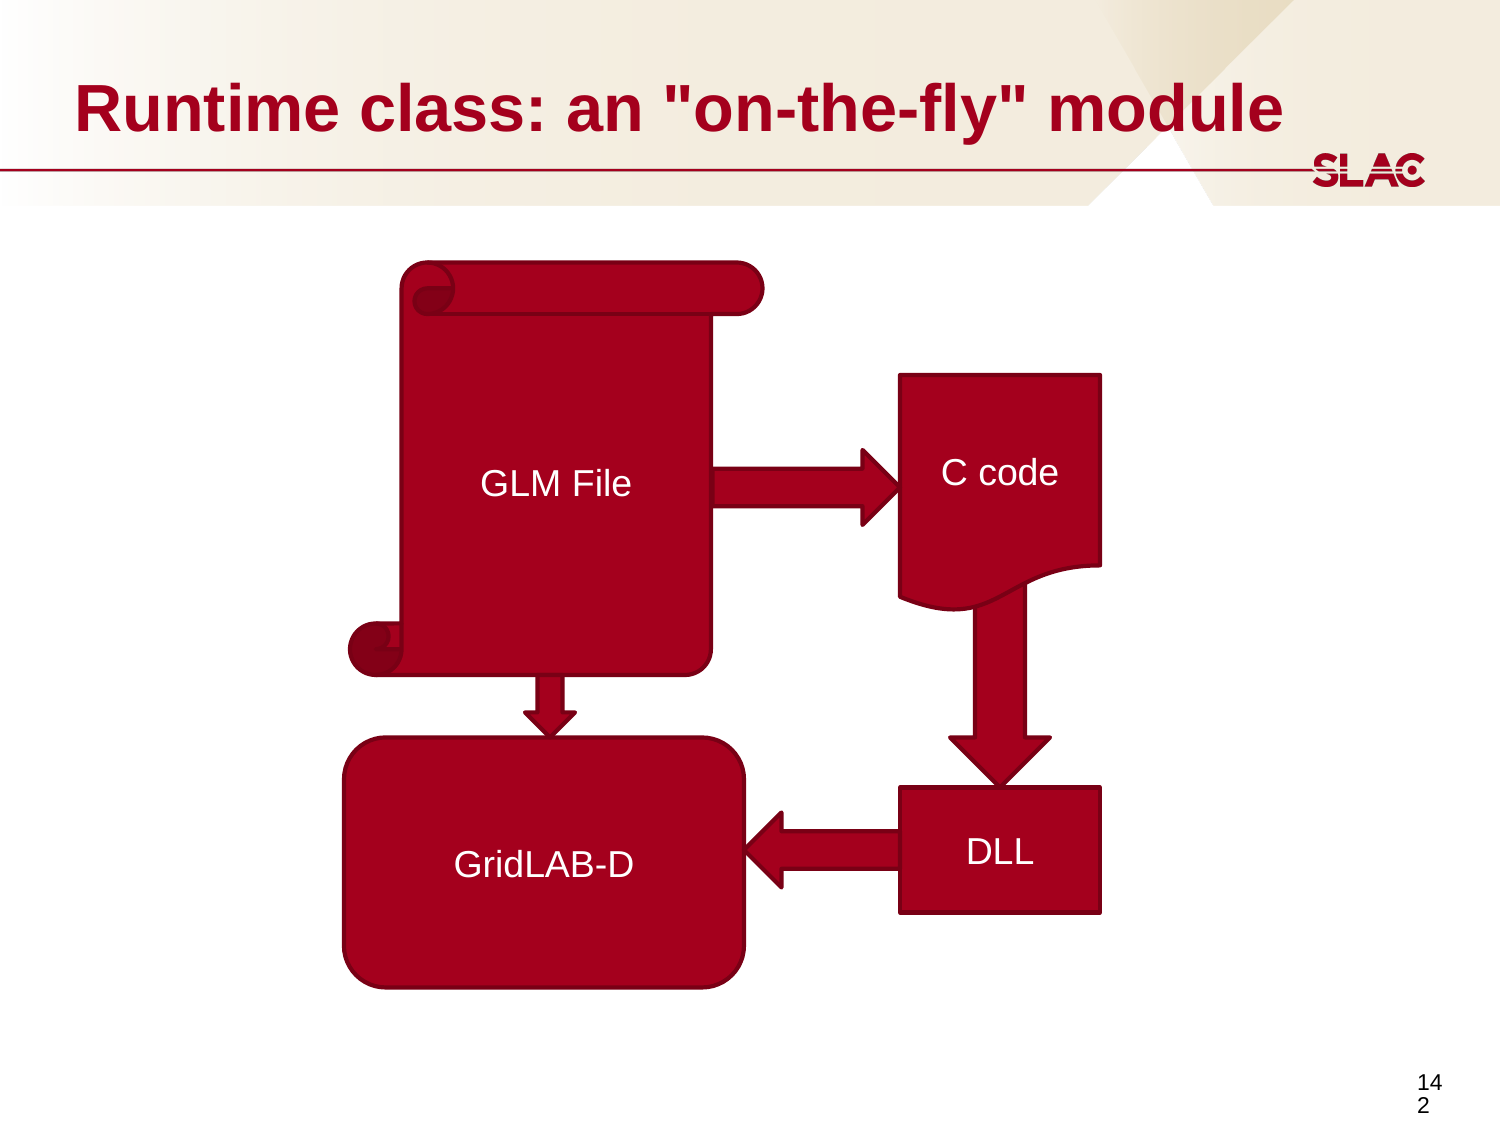

# Runtime class: an "on-the-fly" module
GLM File
C code

GridLAB-D
DLL

142